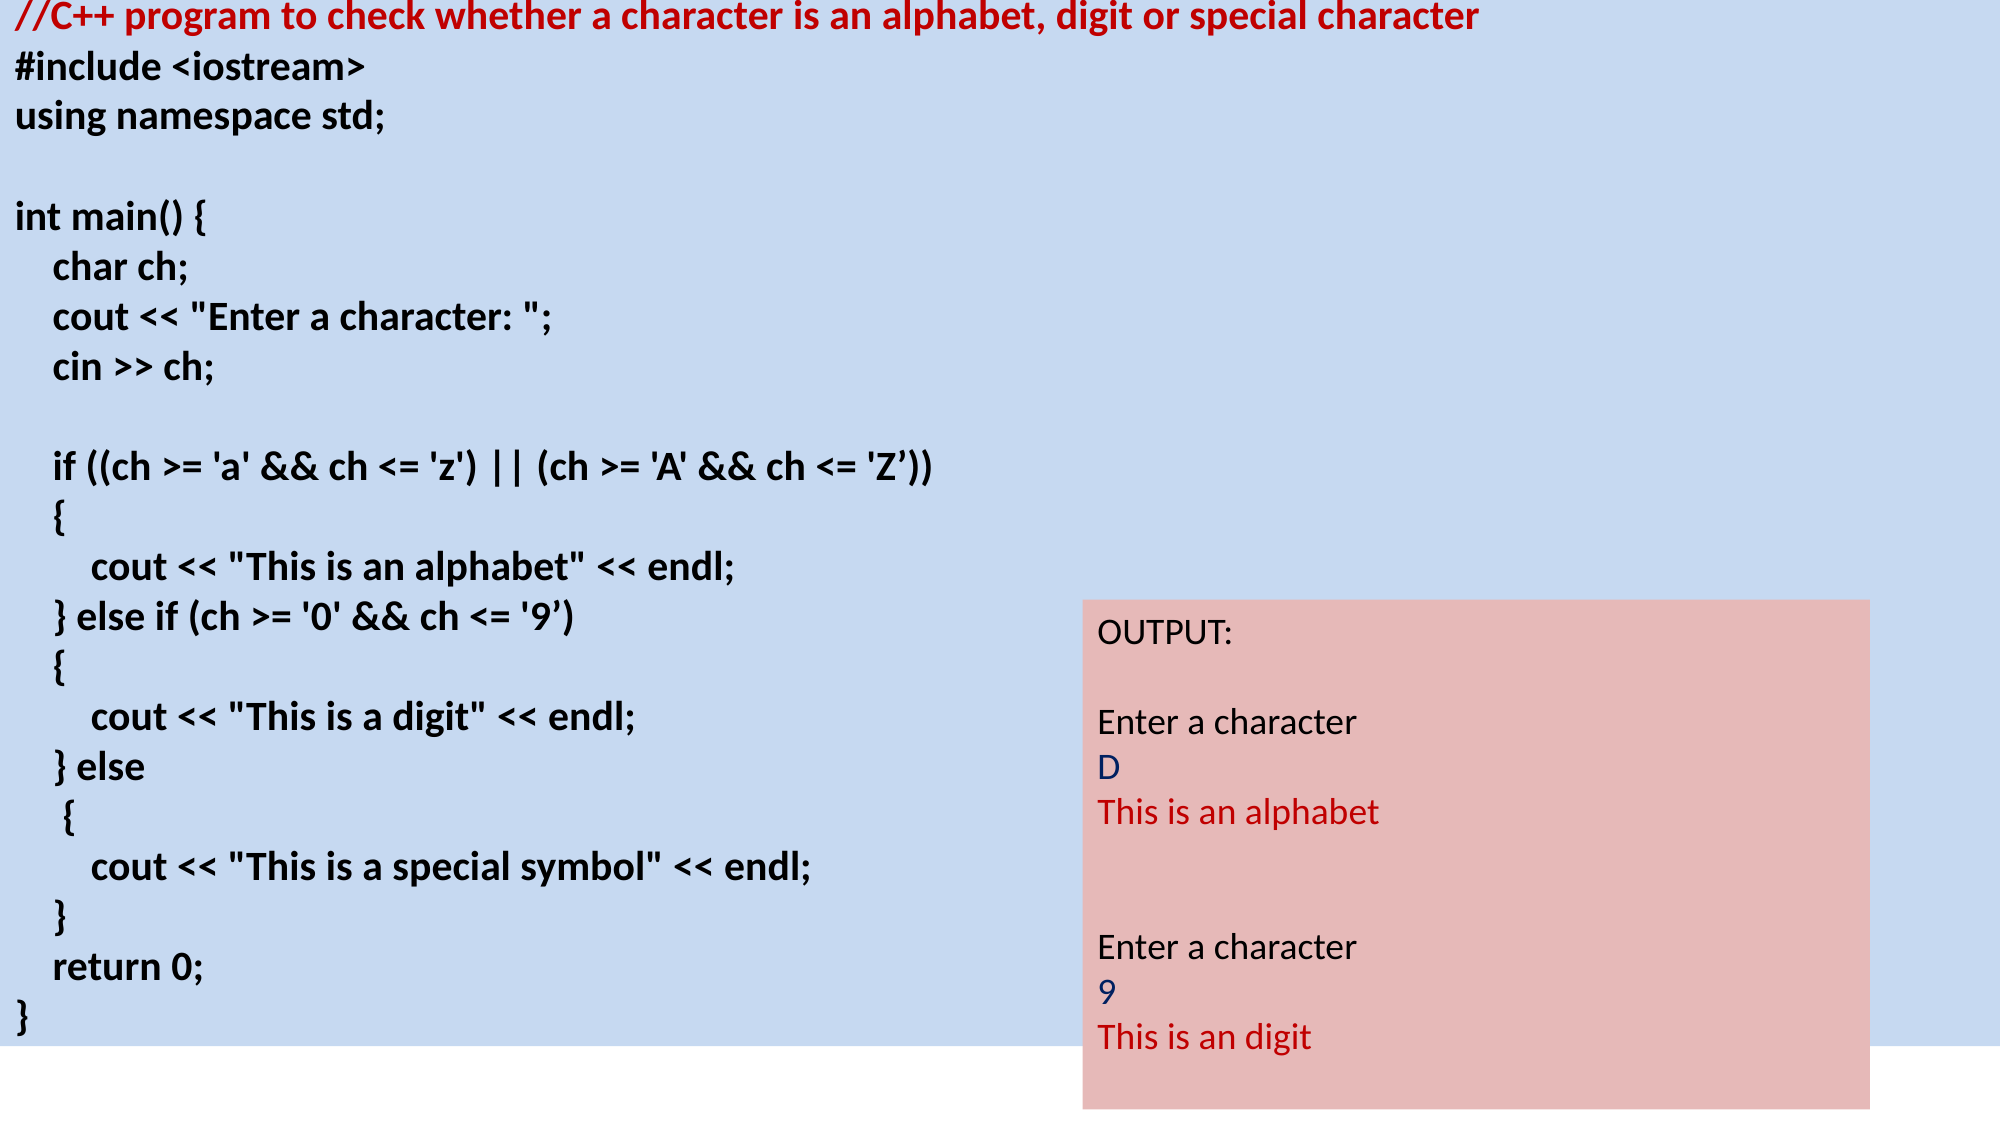

//C++ program to check whether a character is an alphabet, digit or special character
#include <iostream>
using namespace std;

int main() {
    char ch;
    cout << "Enter a character: ";
    cin >> ch;

    if ((ch >= 'a' && ch <= 'z') || (ch >= 'A' && ch <= 'Z’))
    {
        cout << "This is an alphabet" << endl;
    } else if (ch >= '0' && ch <= '9’)
    {
        cout << "This is a digit" << endl;
    } else
     {
        cout << "This is a special symbol" << endl;
    }
    return 0;
}
OUTPUT:

Enter a character
D
This is an alphabet

Enter a character
9
This is an digit